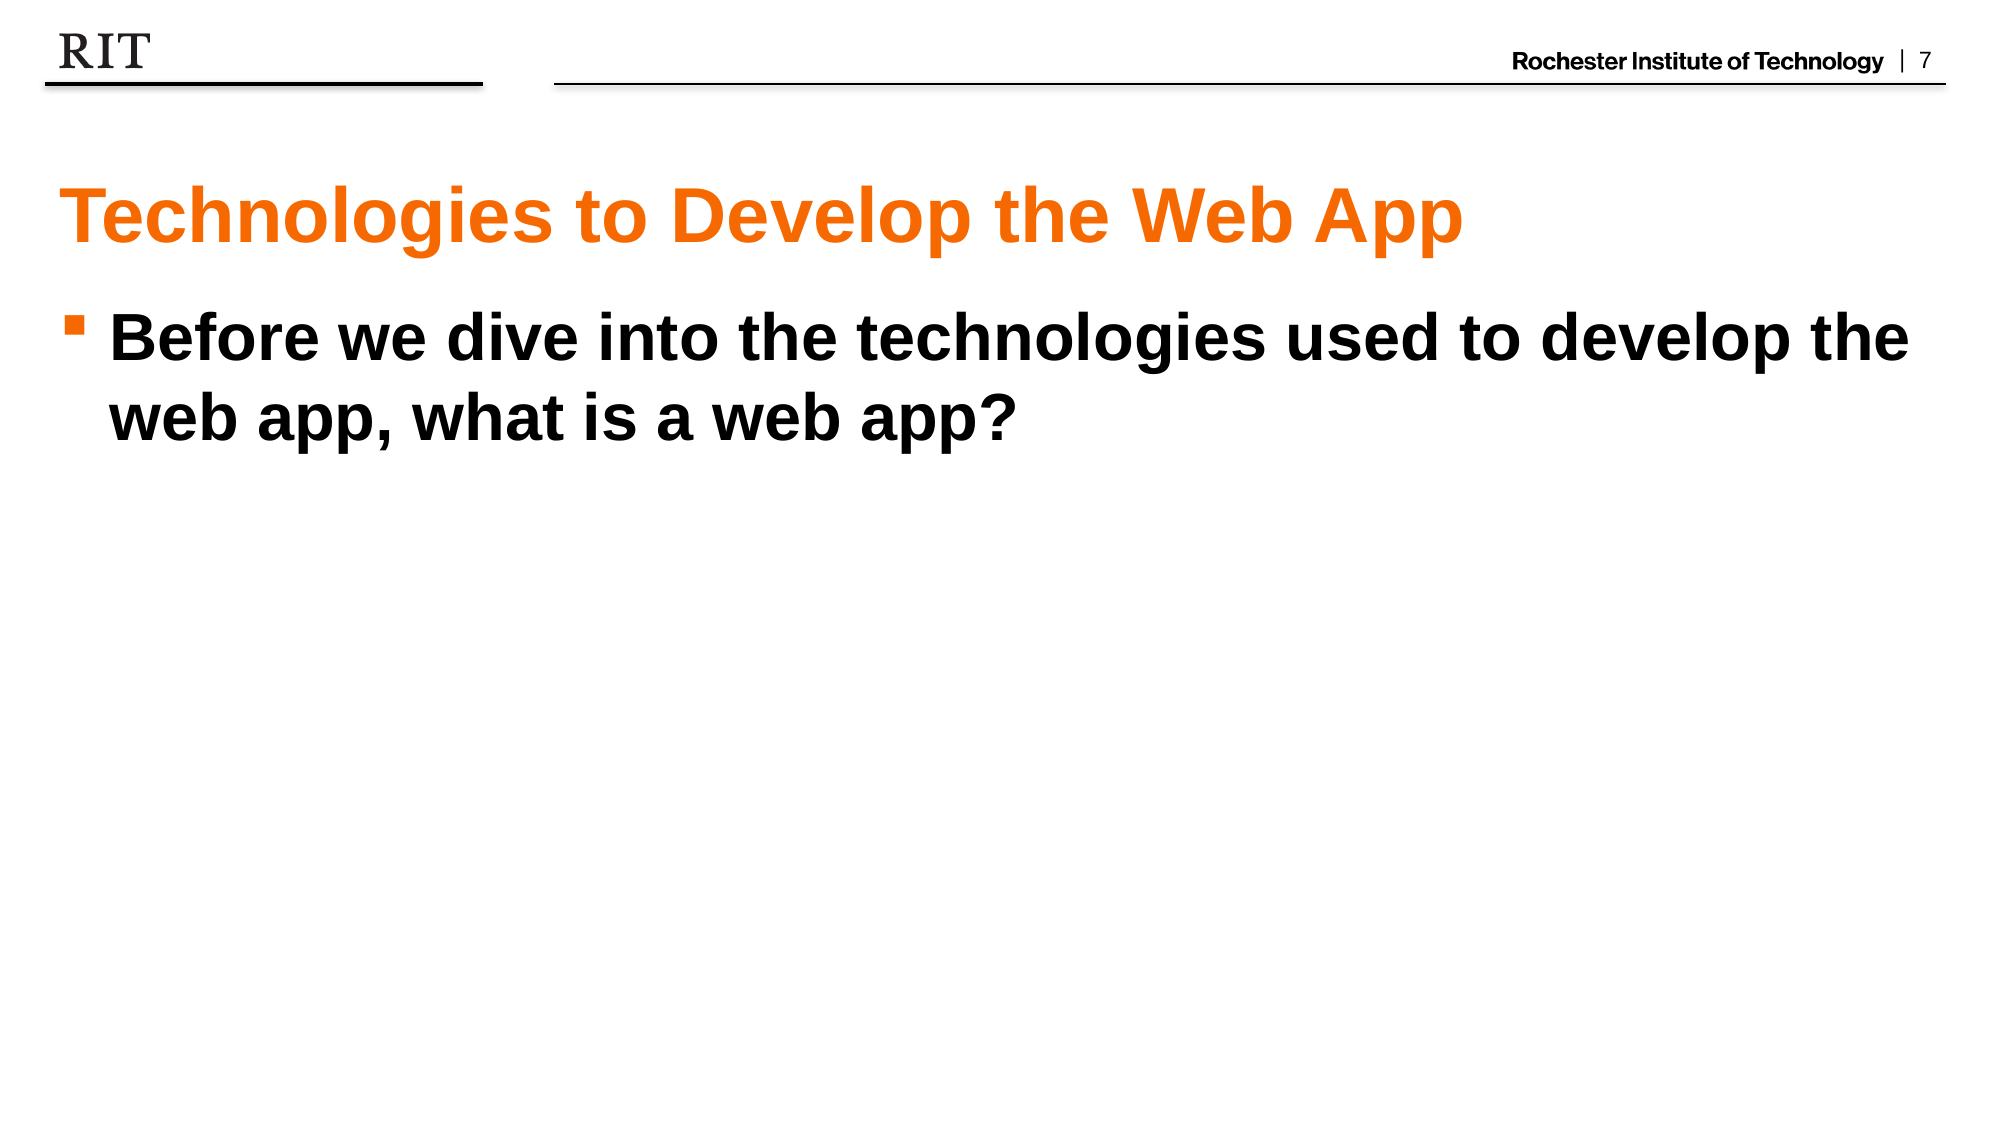

# Technologies to Develop the Web App
Before we dive into the technologies used to develop the web app, what is a web app?